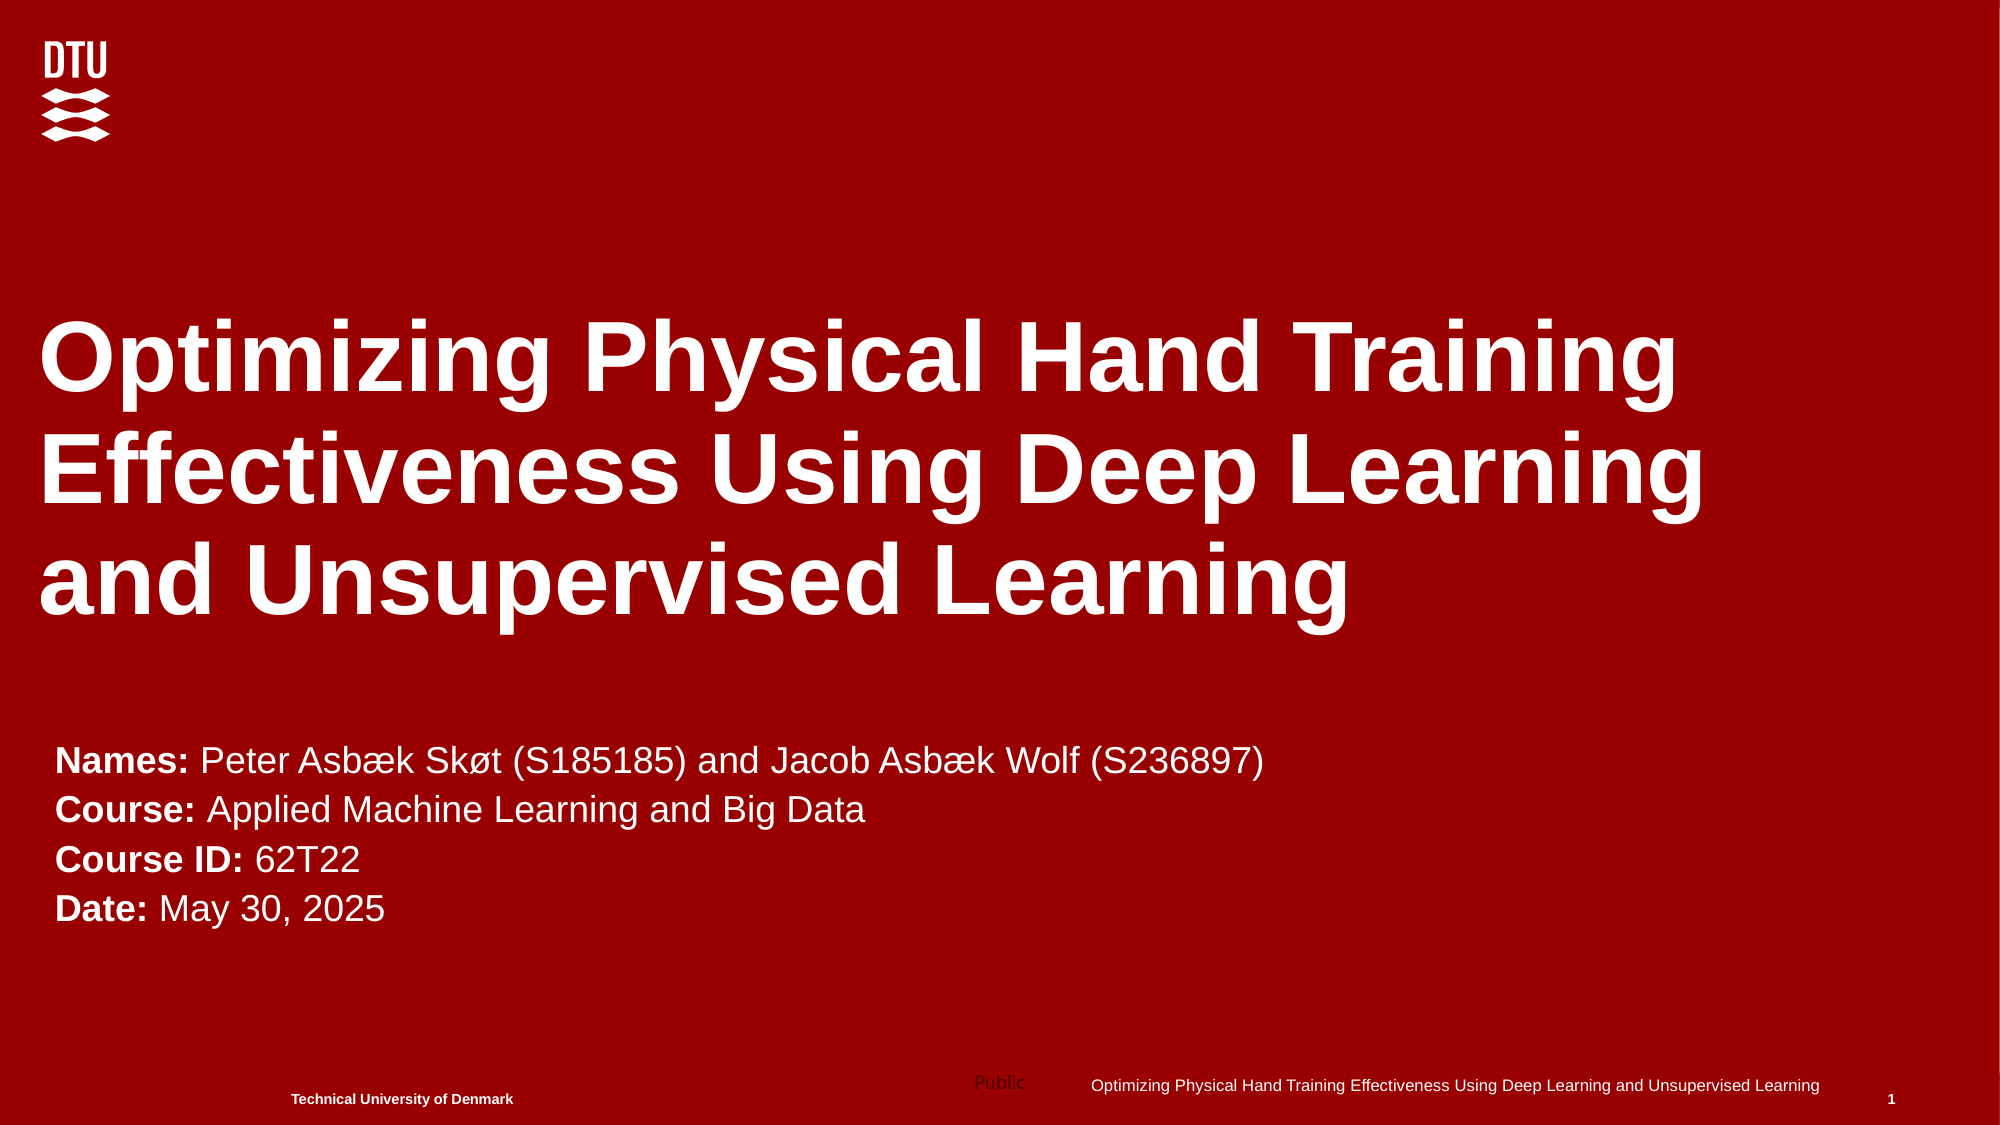

# Optimizing Physical Hand Training Effectiveness Using Deep Learning and Unsupervised Learning
Names: Peter Asbæk Skøt (S185185) and Jacob Asbæk Wolf (S236897)
Course: Applied Machine Learning and Big Data
Course ID: 62T22
Date: May 30, 2025
Optimizing Physical Hand Training Effectiveness Using Deep Learning and Unsupervised Learning
1